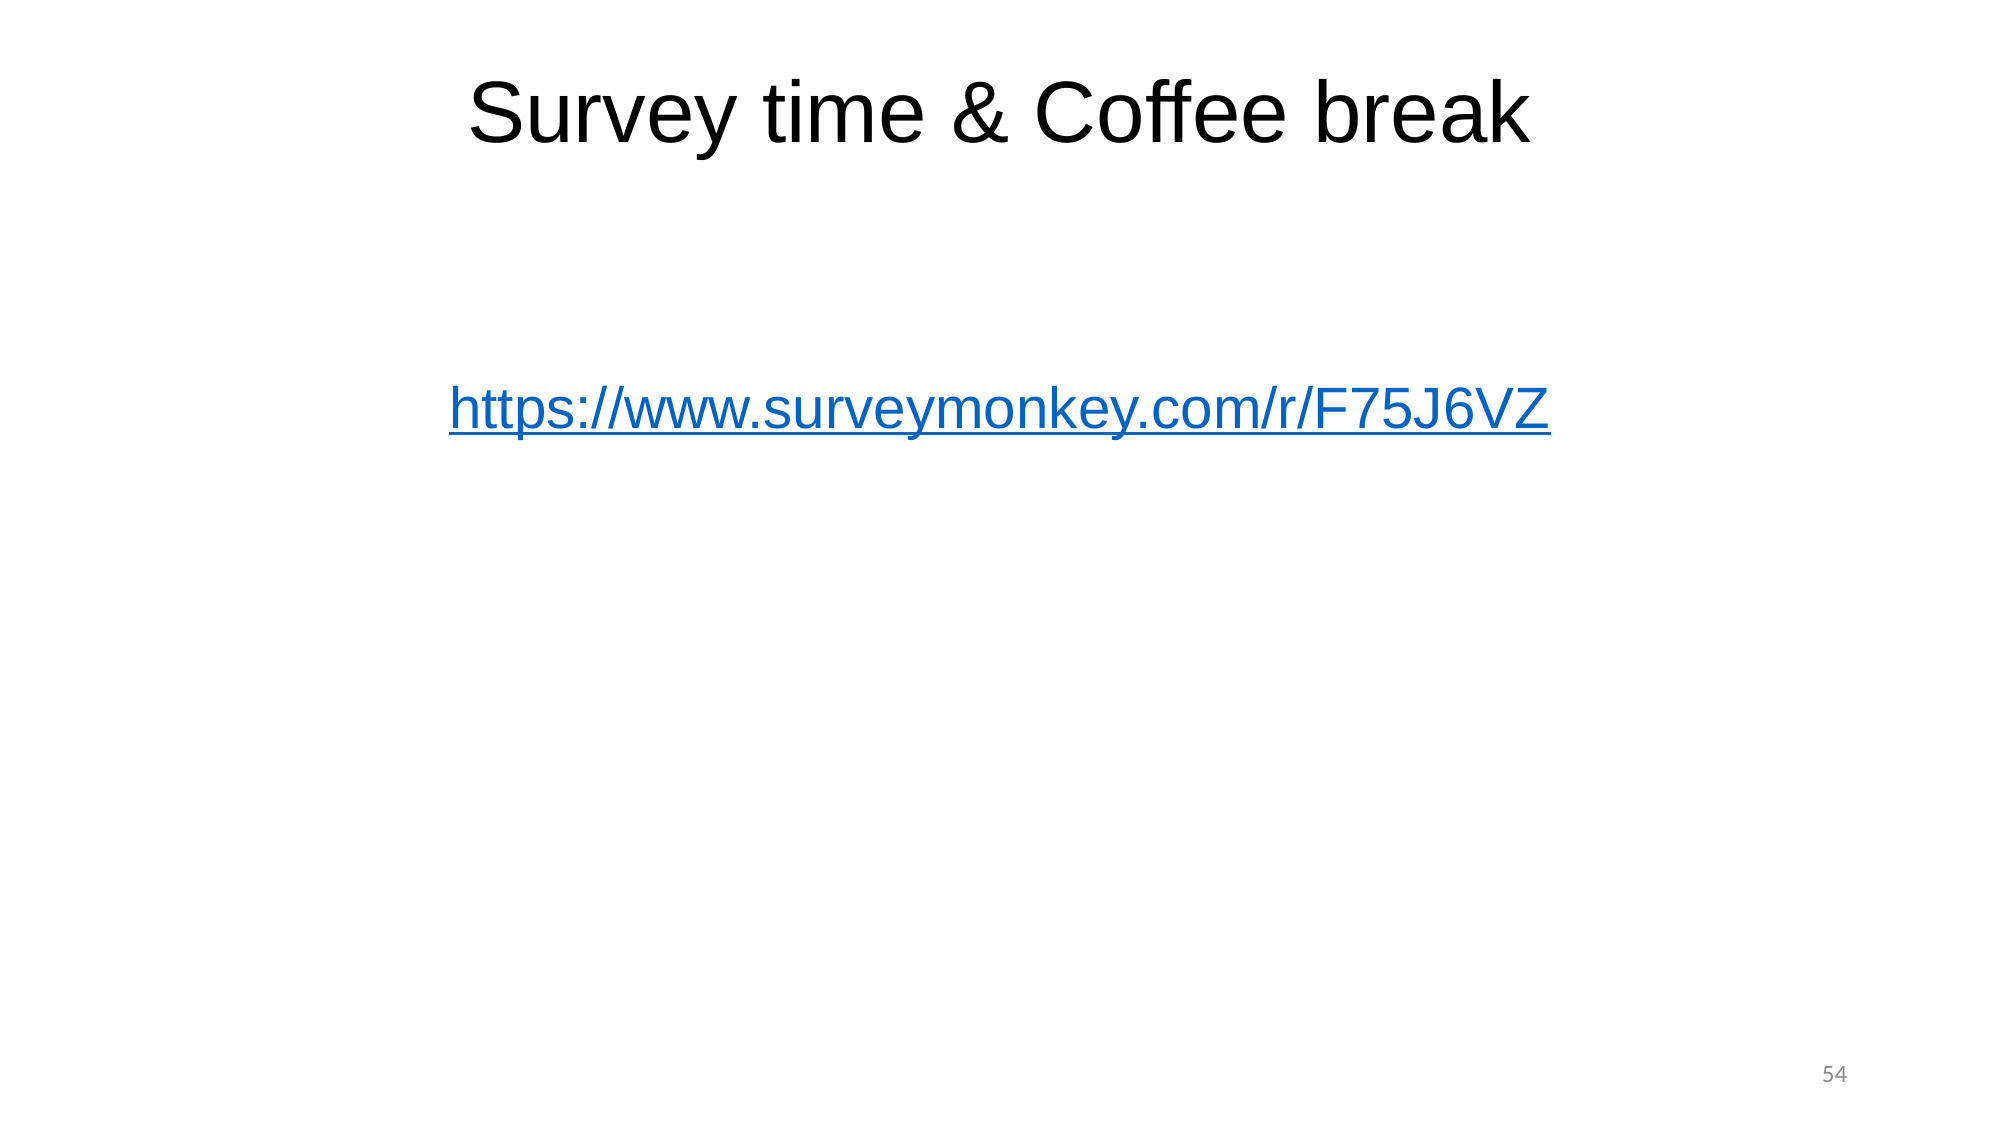

# Survey time & Coffee break

https://www.surveymonkey.com/r/F75J6VZ

54